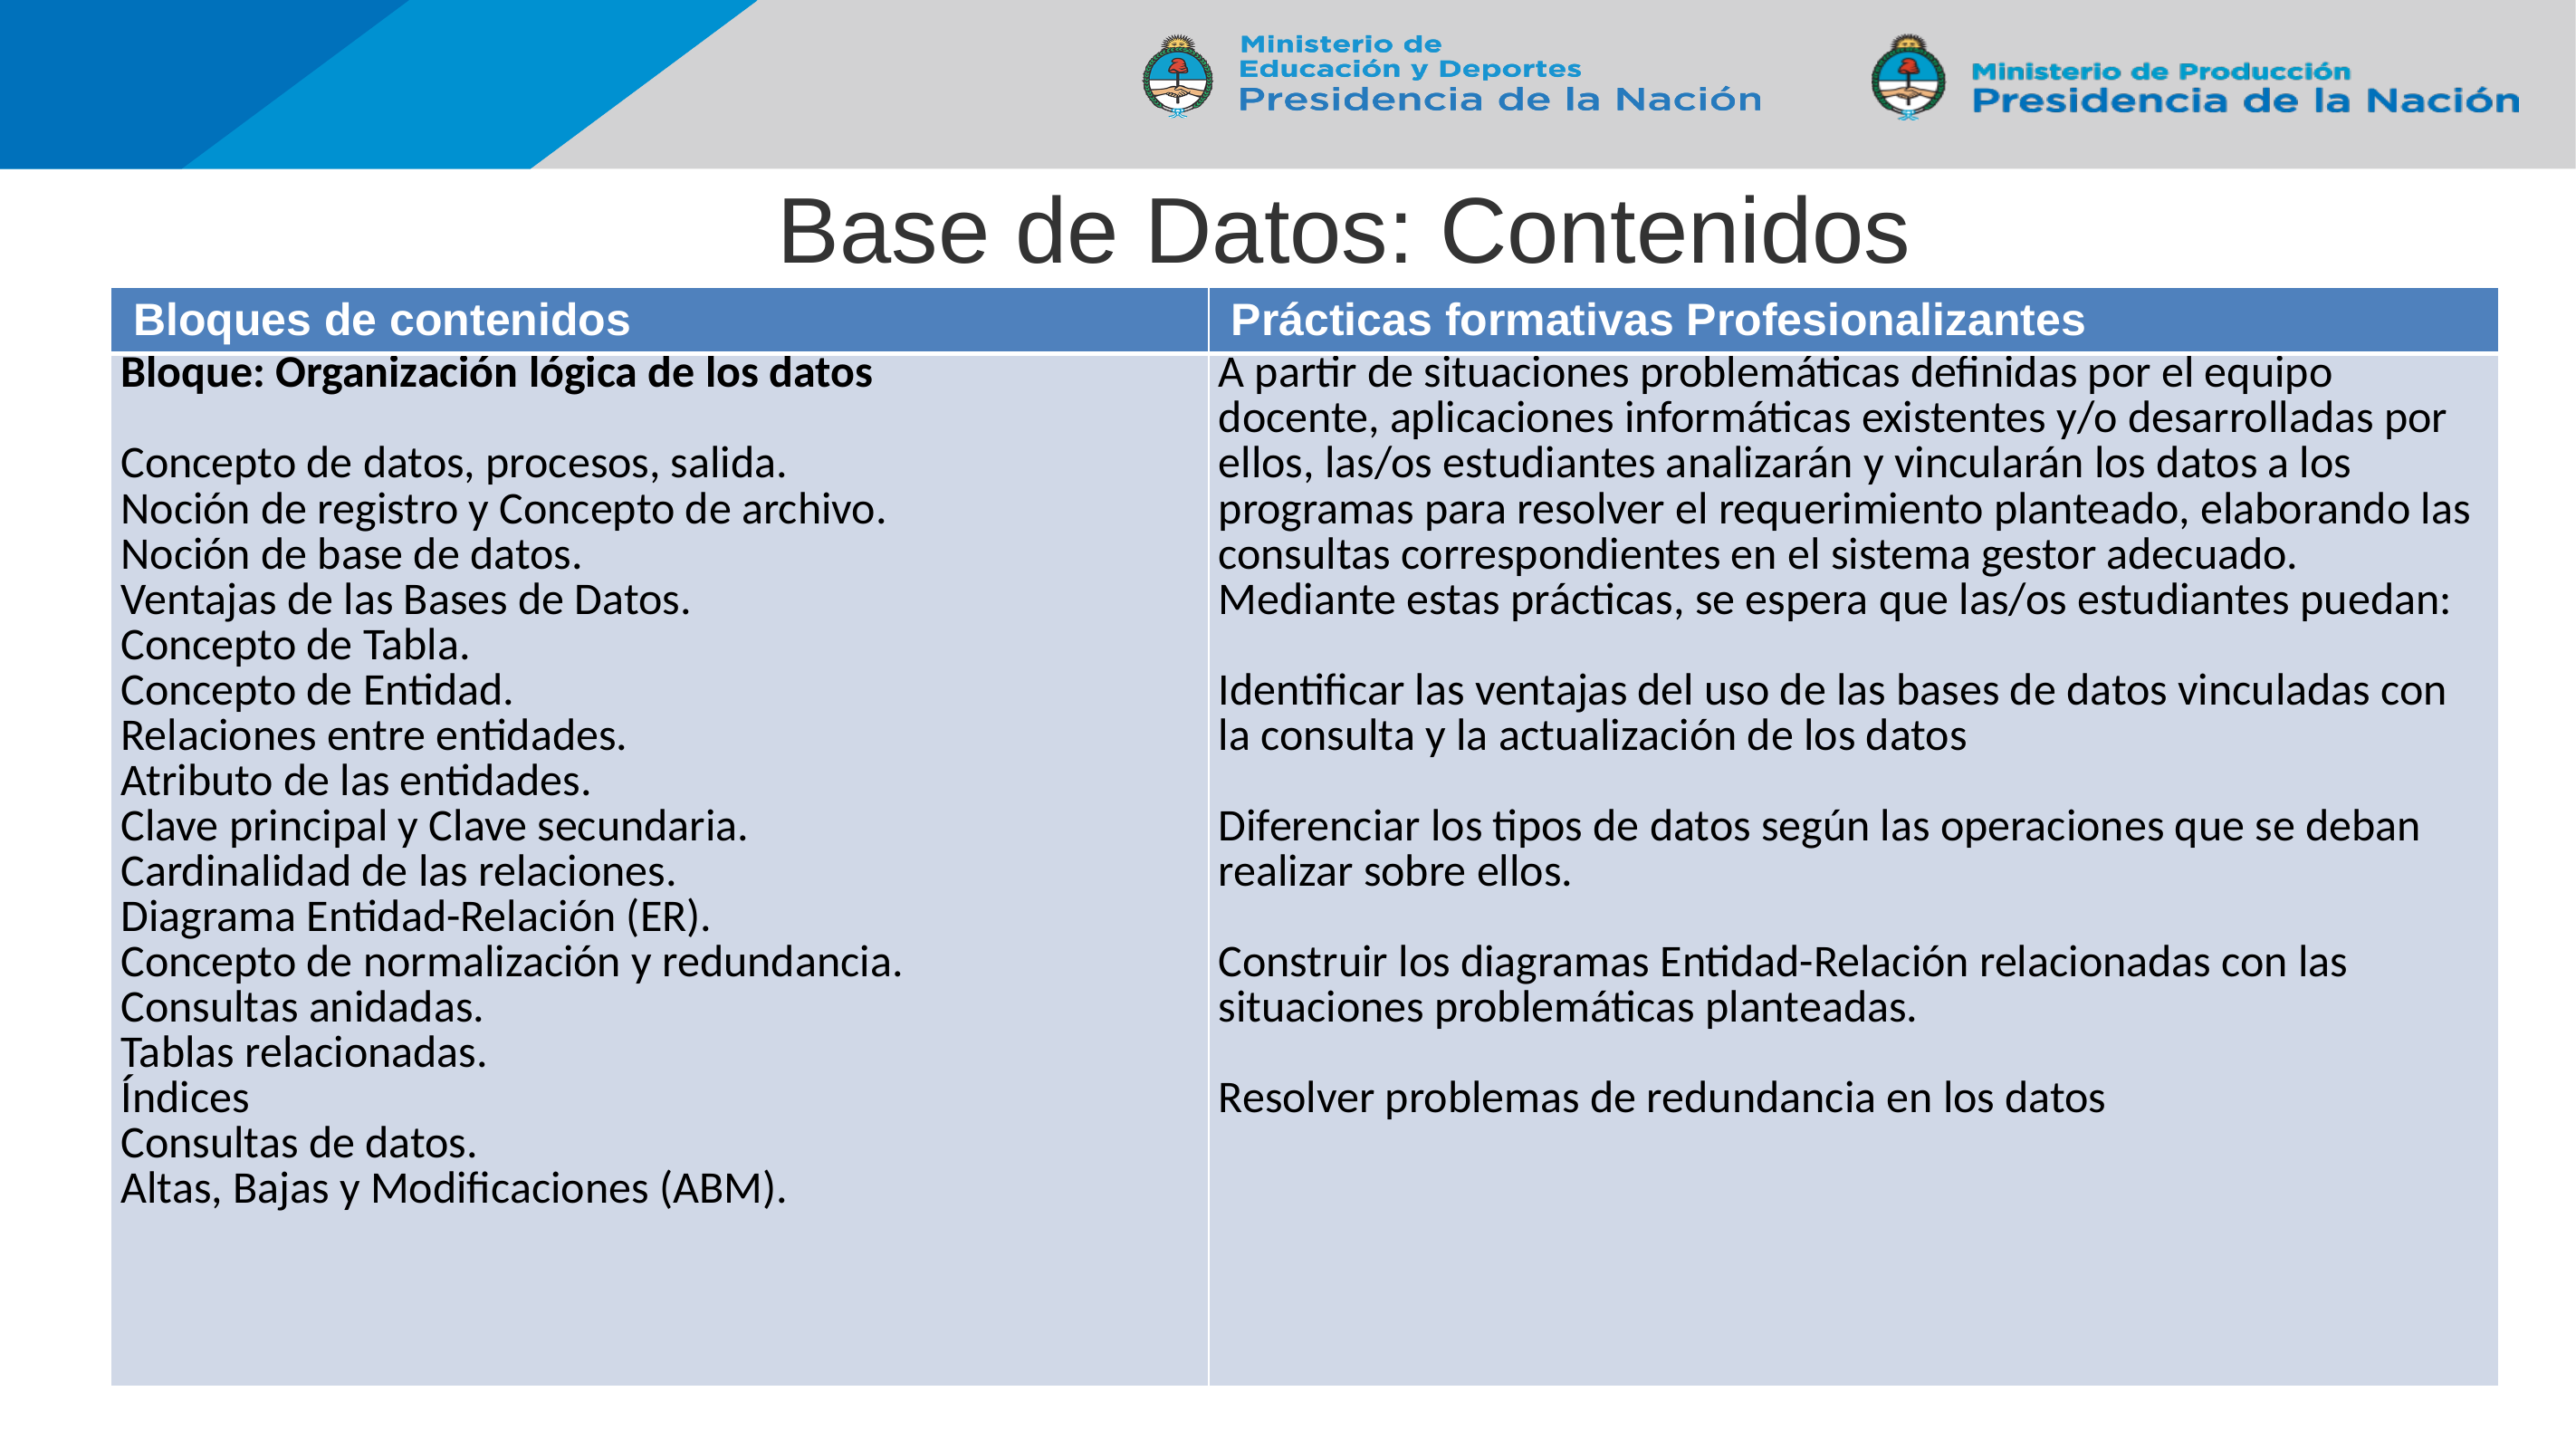

# Base de Datos: Contenidos
| Bloques de contenidos | Prácticas formativas Profesionalizantes |
| --- | --- |
| Bloque: Organización lógica de los datos   Concepto de datos, procesos, salida. Noción de registro y Concepto de archivo. Noción de base de datos. Ventajas de las Bases de Datos. Concepto de Tabla. Concepto de Entidad. Relaciones entre entidades. Atributo de las entidades. Clave principal y Clave secundaria. Cardinalidad de las relaciones. Diagrama Entidad-Relación (ER). Concepto de normalización y redundancia. Consultas anidadas. Tablas relacionadas. Índices Consultas de datos. Altas, Bajas y Modificaciones (ABM). | A partir de situaciones problemáticas definidas por el equipo docente, aplicaciones informáticas existentes y/o desarrolladas por ellos, las/os estudiantes analizarán y vincularán los datos a los programas para resolver el requerimiento planteado, elaborando las consultas correspondientes en el sistema gestor adecuado. Mediante estas prácticas, se espera que las/os estudiantes puedan:   Identificar las ventajas del uso de las bases de datos vinculadas con la consulta y la actualización de los datos   Diferenciar los tipos de datos según las operaciones que se deban realizar sobre ellos.   Construir los diagramas Entidad-Relación relacionadas con las situaciones problemáticas planteadas.   Resolver problemas de redundancia en los datos |